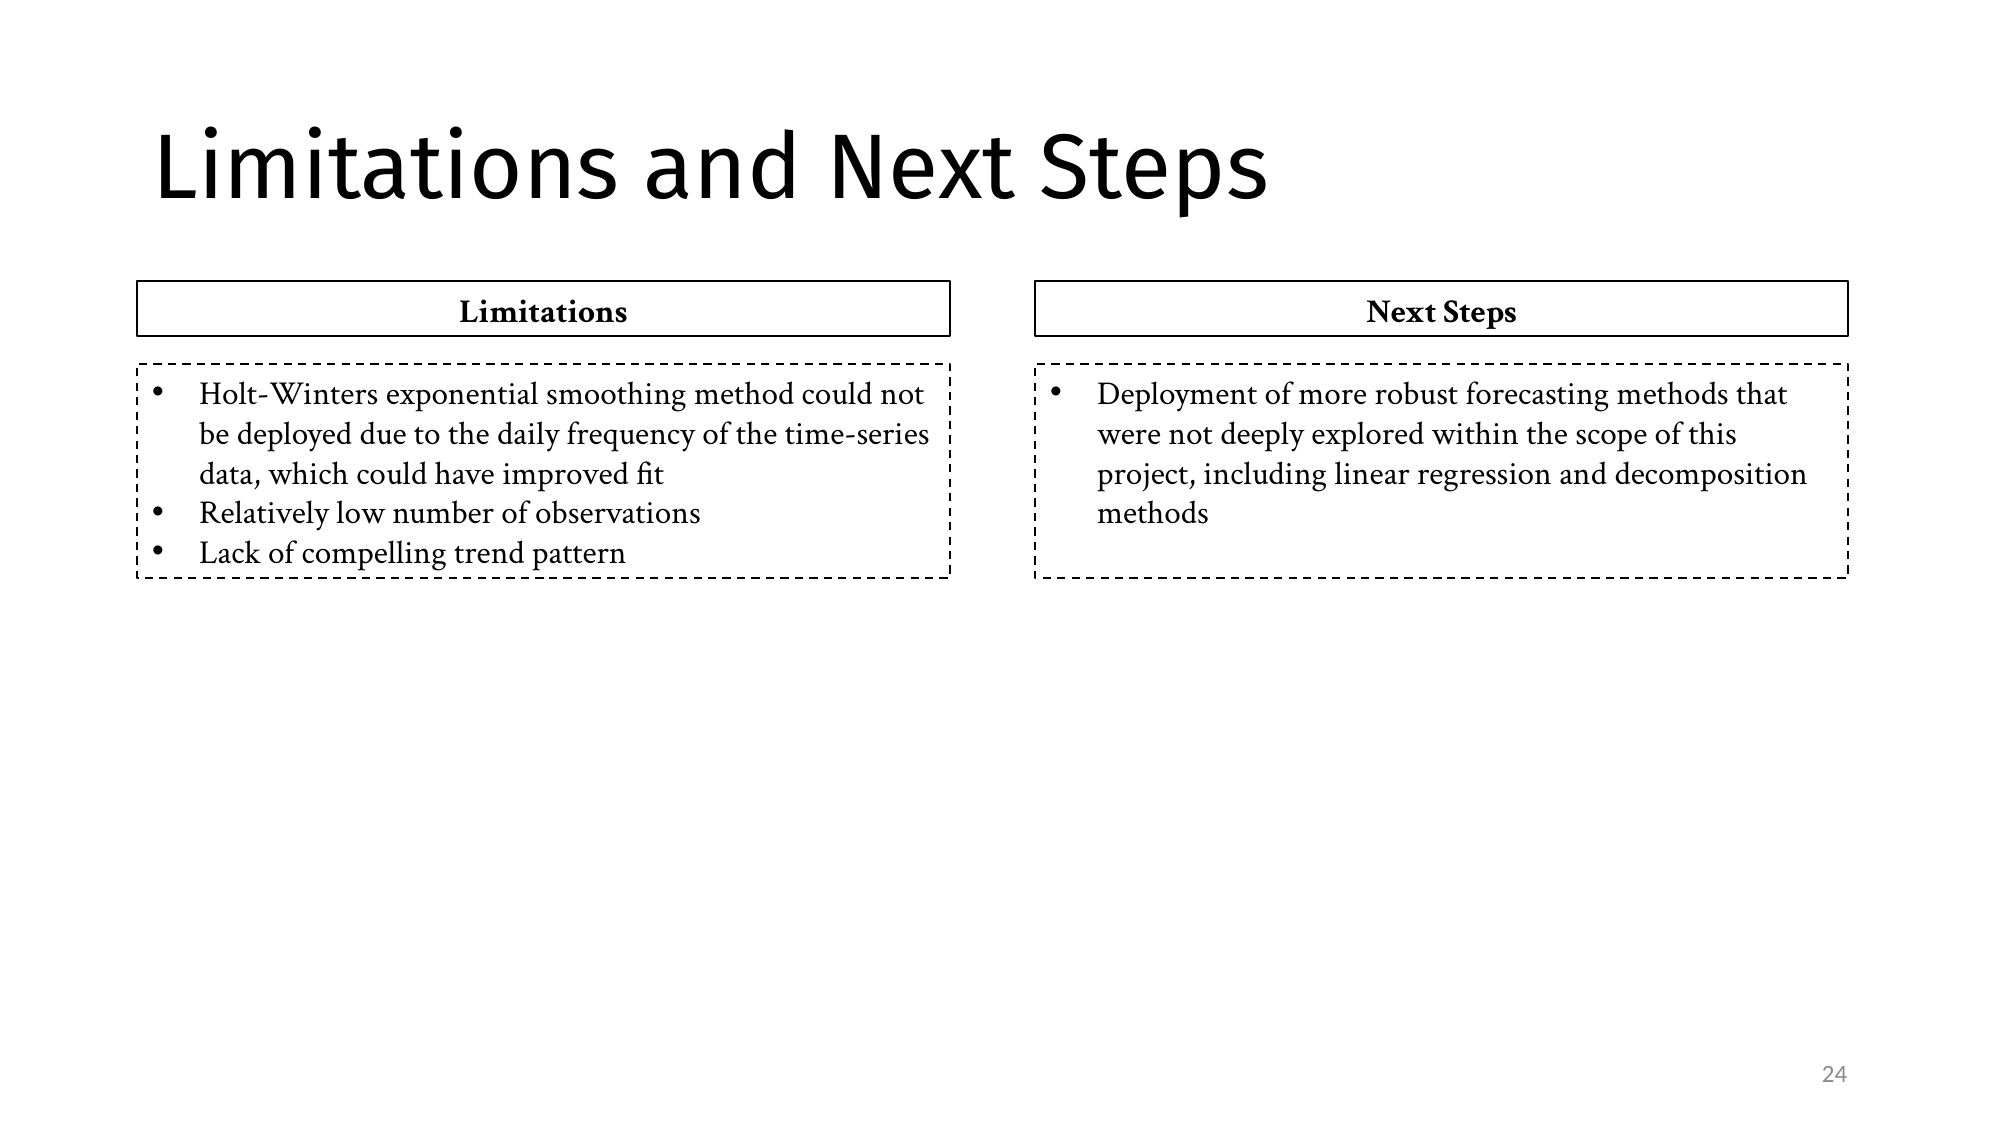

# Limitations and Next Steps
Limitations
Next Steps
Holt-Winters exponential smoothing method could not be deployed due to the daily frequency of the time-series data, which could have improved fit
Relatively low number of observations
Lack of compelling trend pattern
Deployment of more robust forecasting methods that were not deeply explored within the scope of this project, including linear regression and decomposition methods

24